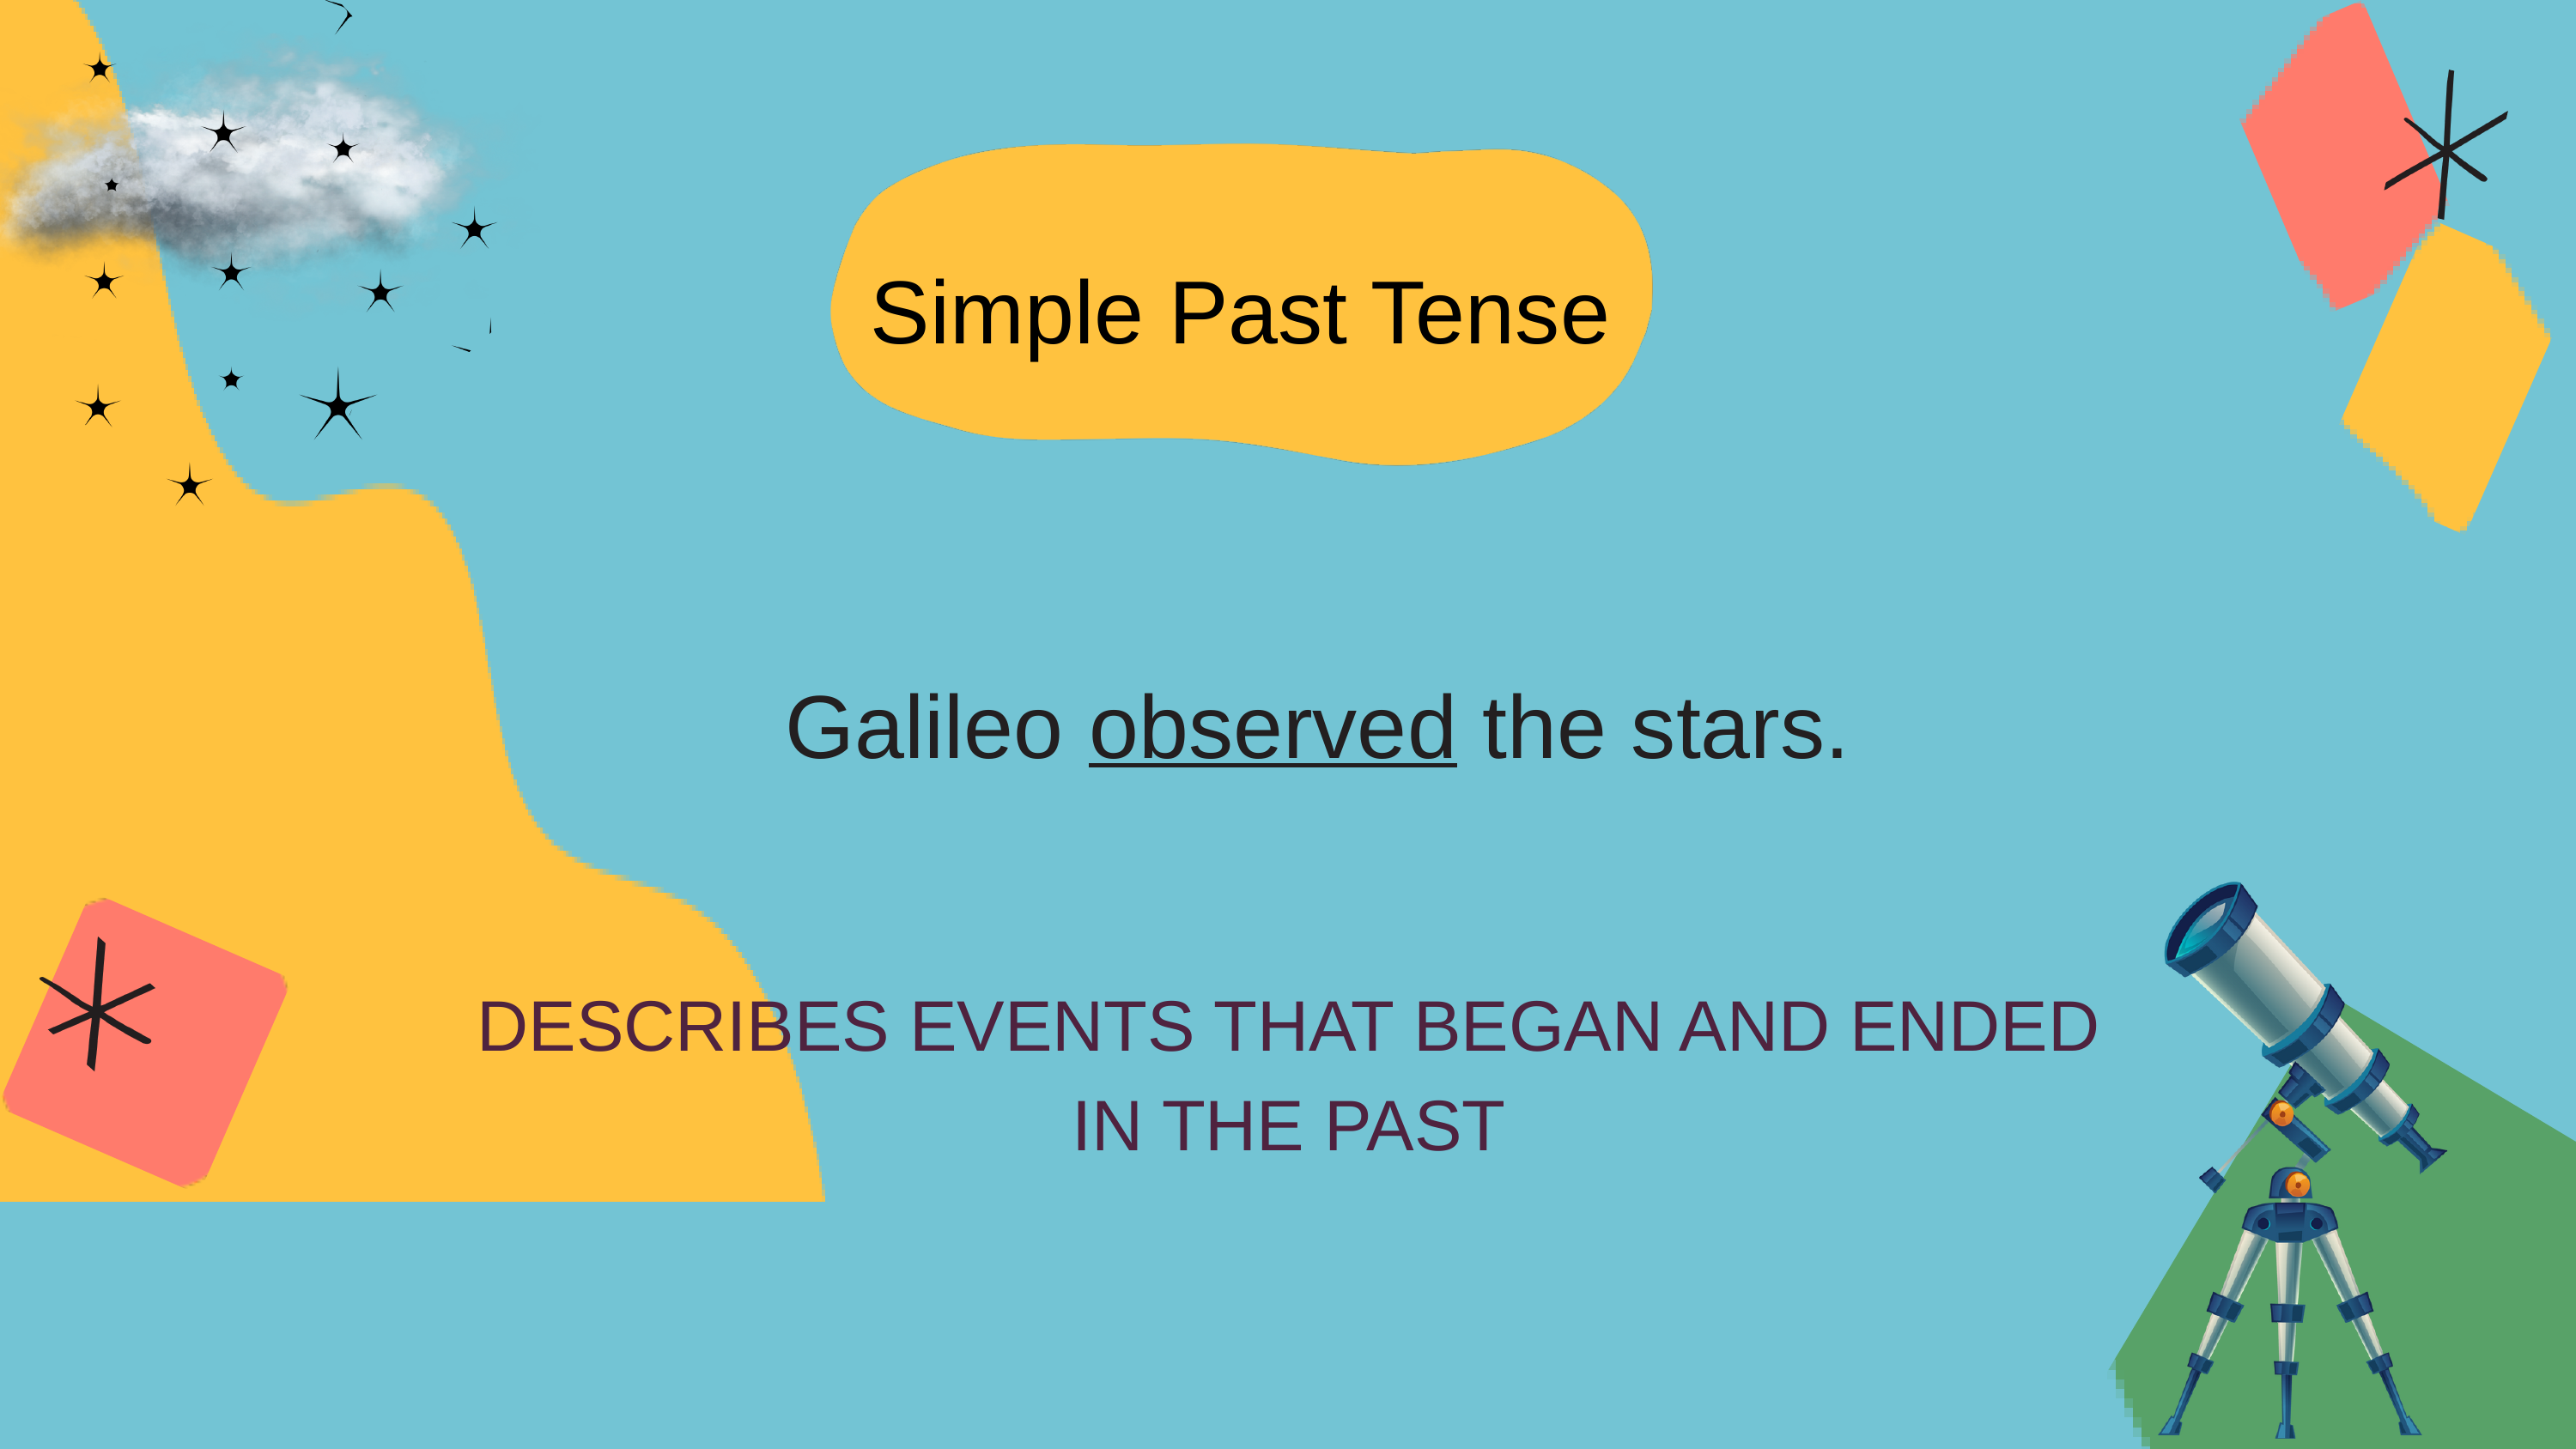

Simple Past Tense

Galileo observed the stars.

DESCRIBES EVENTS THAT BEGAN AND ENDED IN THE PAST